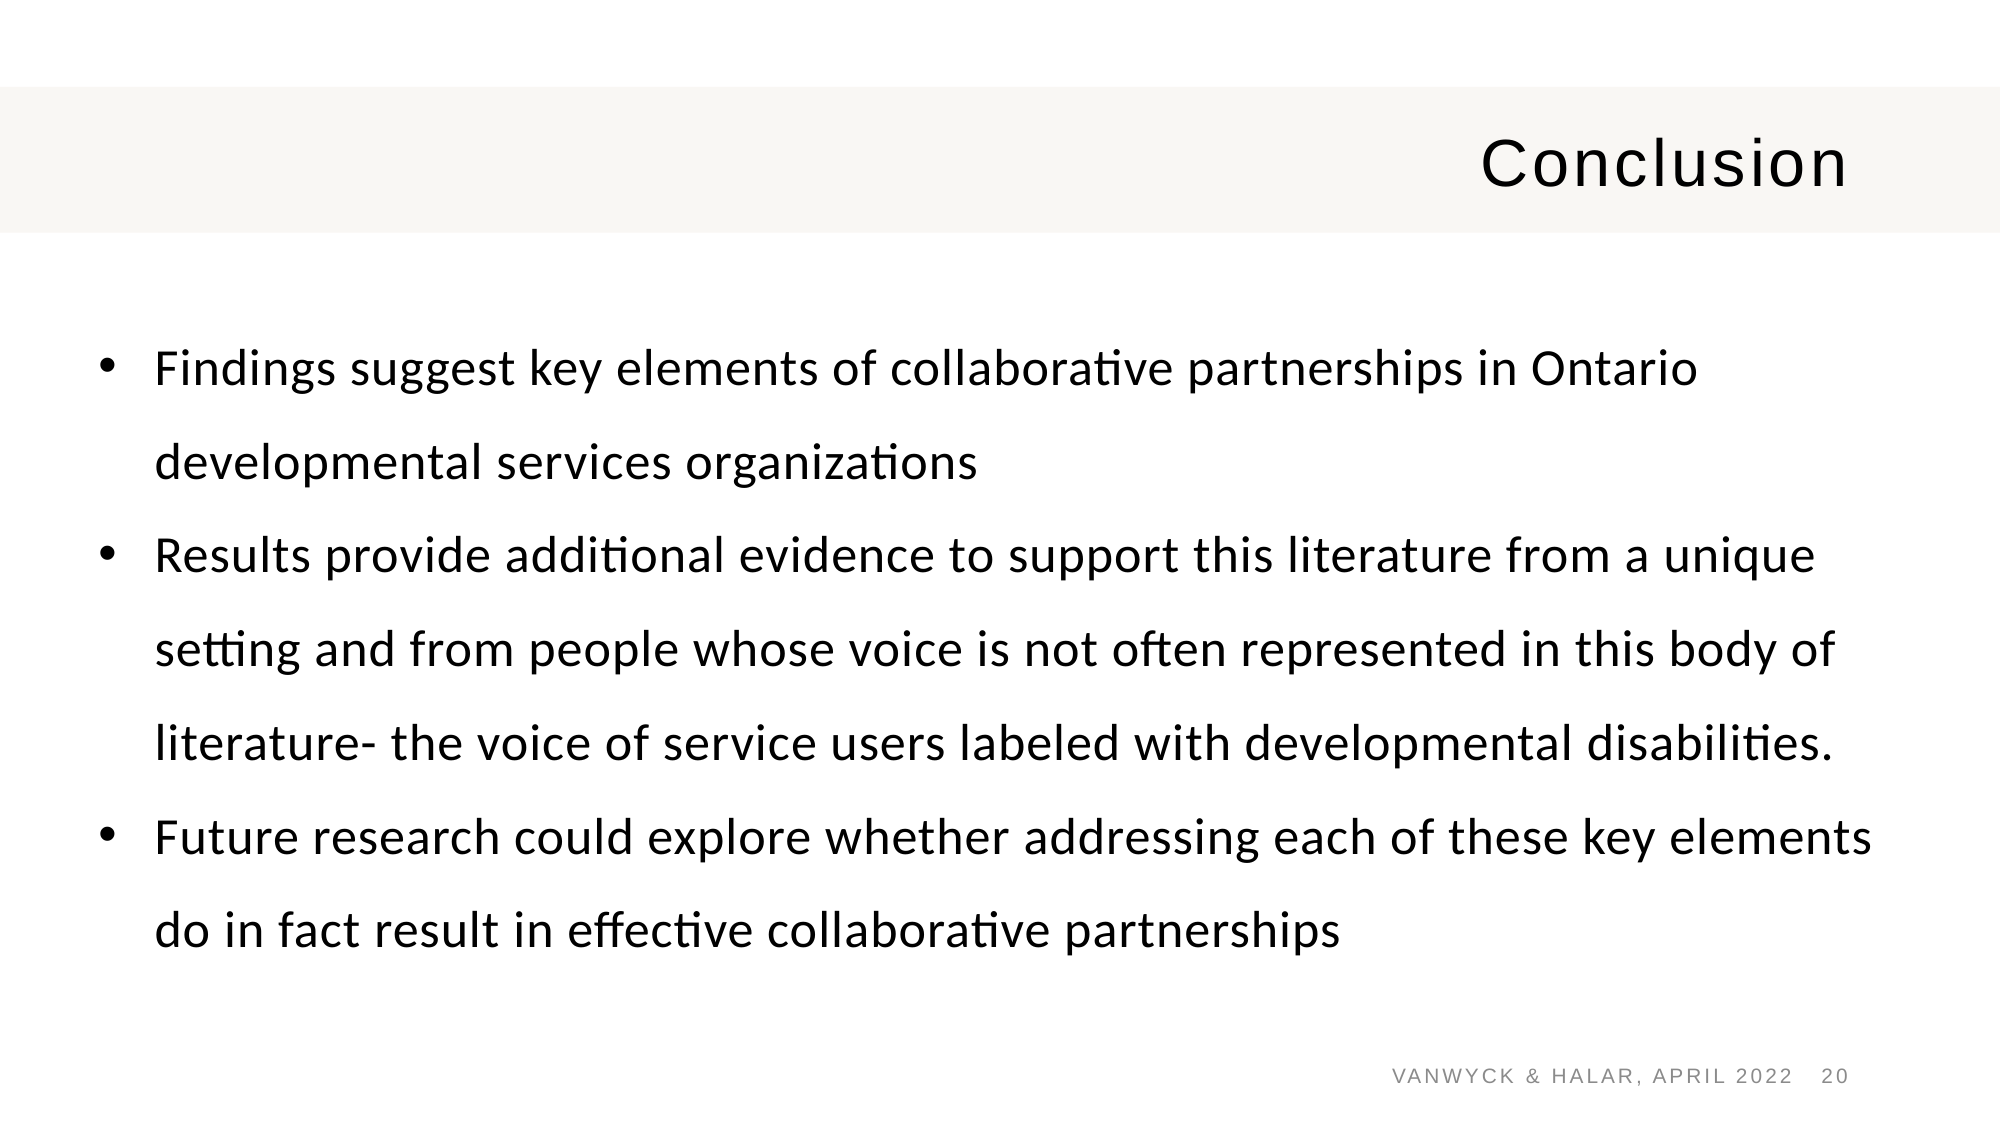

# Conclusion
Findings suggest key elements of collaborative partnerships in Ontario developmental services organizations
Results provide additional evidence to support this literature from a unique setting and from people whose voice is not often represented in this body of literature- the voice of service users labeled with developmental disabilities.
Future research could explore whether addressing each of these key elements do in fact result in effective collaborative partnerships
Vanwyck & Halar, April 2022   20